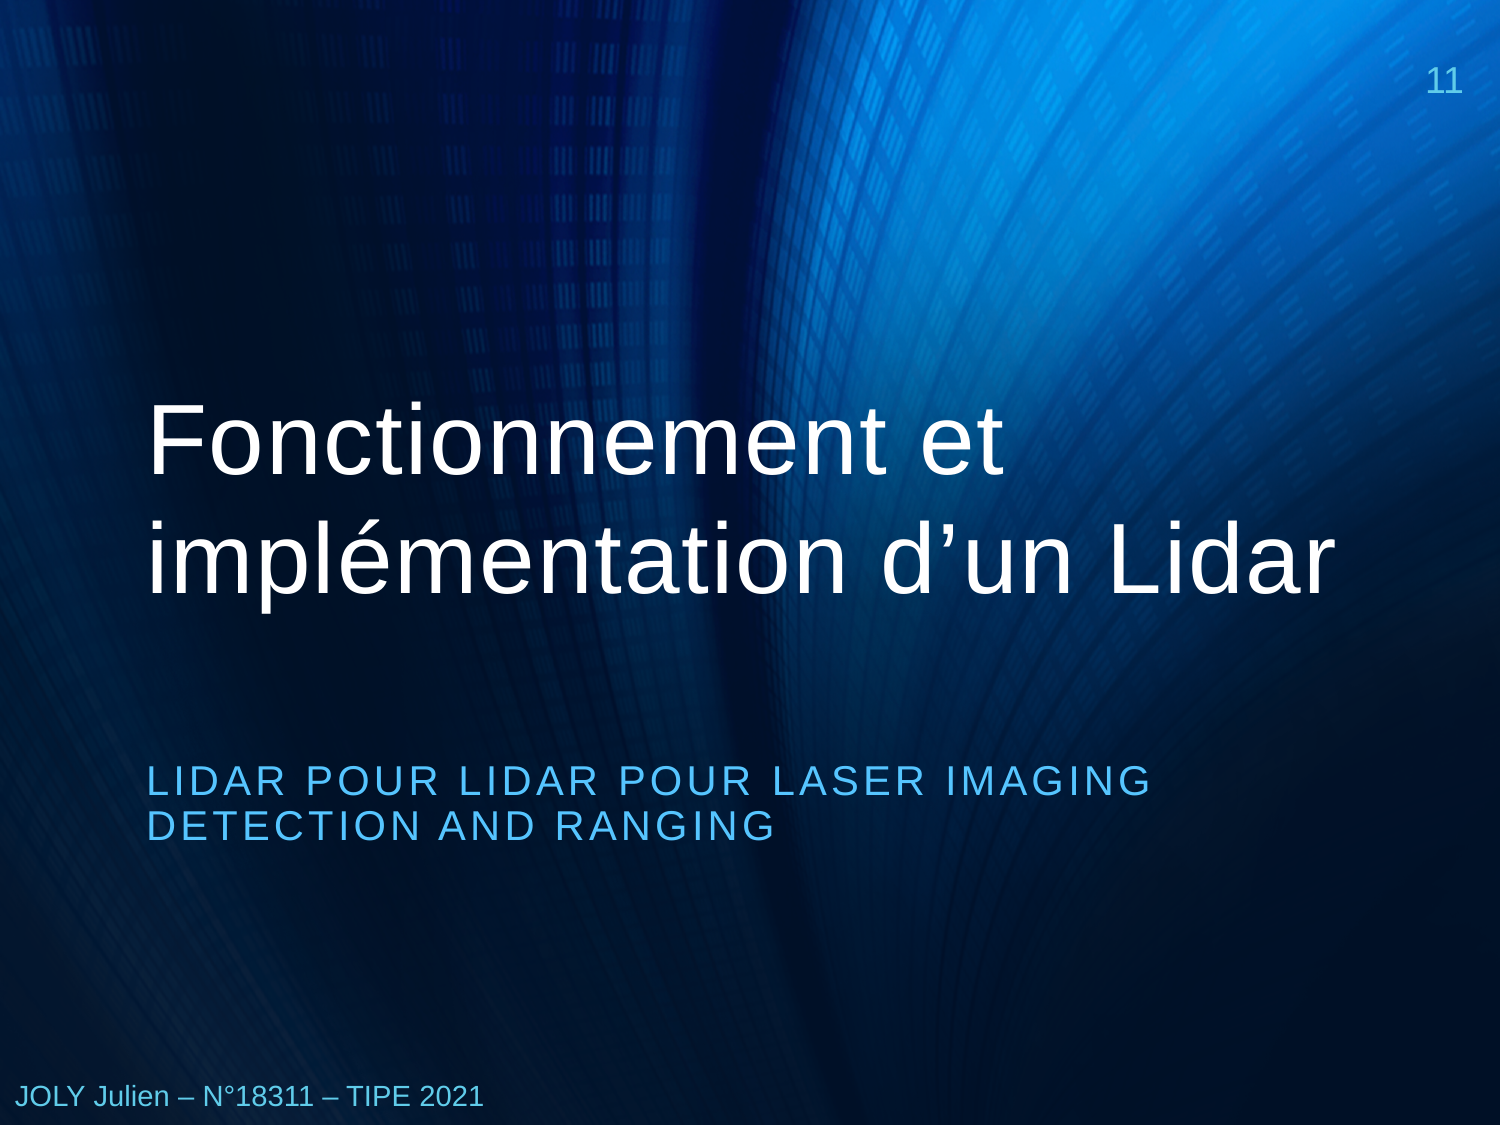

11
# Fonctionnement et implémentation d’un Lidar
Lidar pour Lidar pour laser imaging detection and ranging